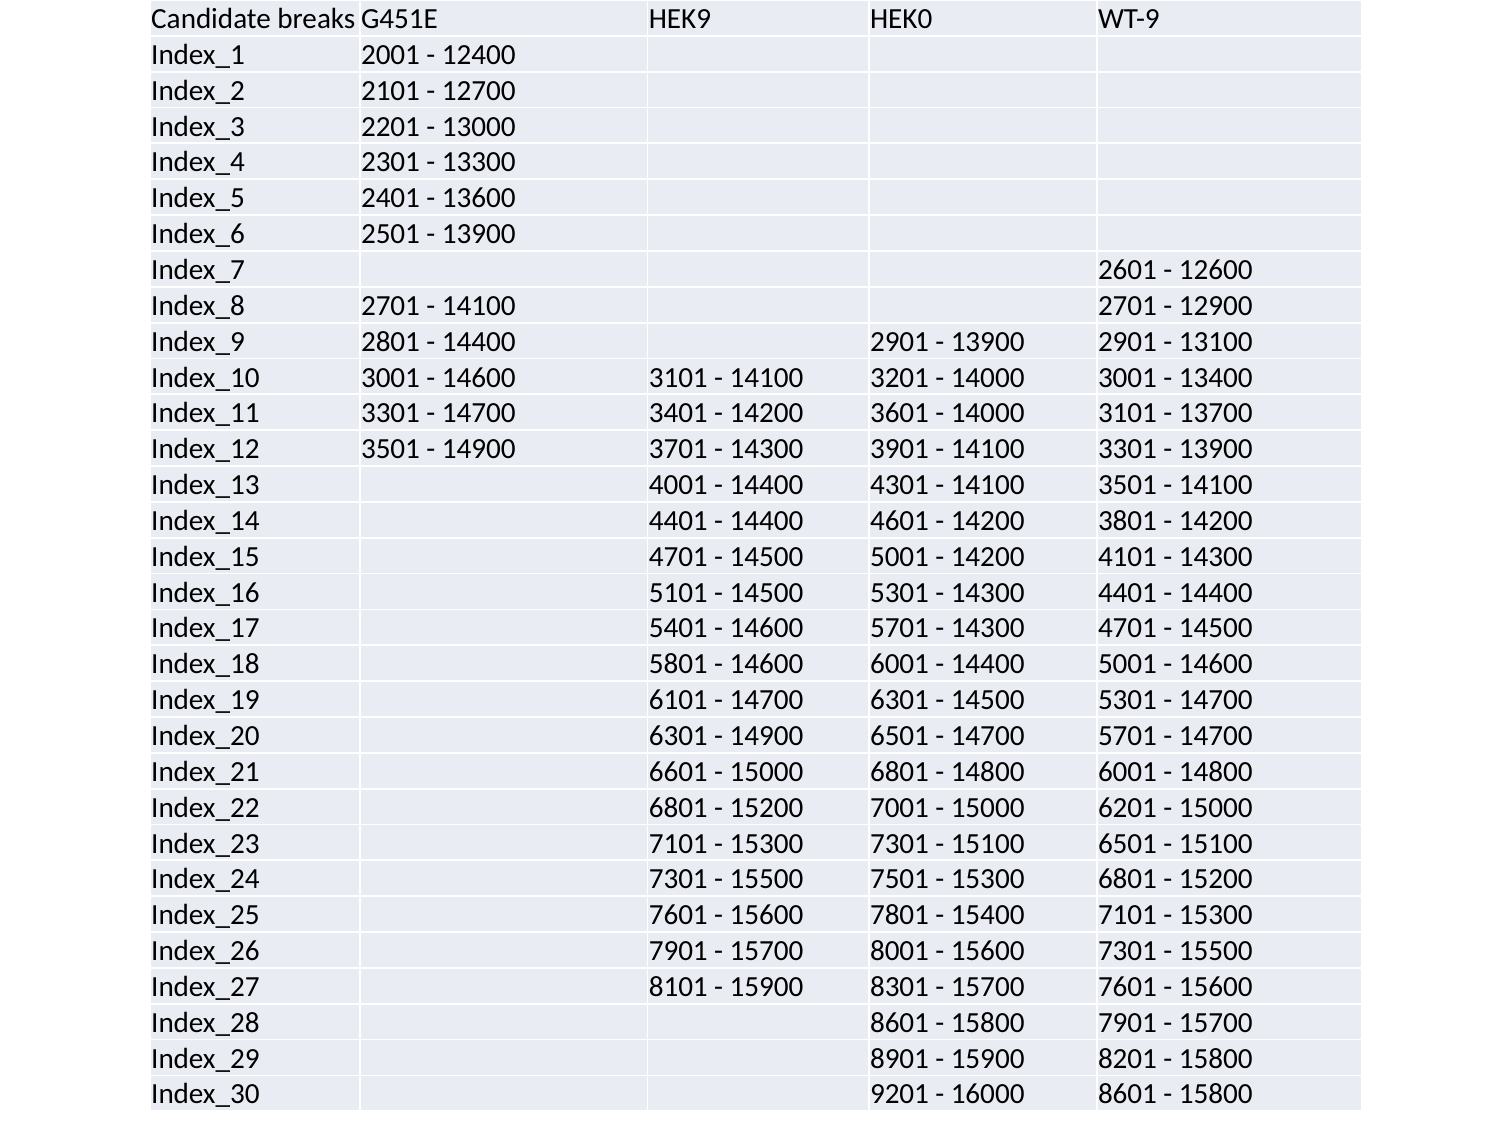

| Candidate breaks | G451E | HEK9 | HEK0 | WT-9 |
| --- | --- | --- | --- | --- |
| Index\_1 | 2001 - 12400 |  |  |  |
| Index\_2 | 2101 - 12700 |  |  |  |
| Index\_3 | 2201 - 13000 |  |  |  |
| Index\_4 | 2301 - 13300 |  |  |  |
| Index\_5 | 2401 - 13600 |  |  |  |
| Index\_6 | 2501 - 13900 |  |  |  |
| Index\_7 |  |  |  | 2601 - 12600 |
| Index\_8 | 2701 - 14100 |  |  | 2701 - 12900 |
| Index\_9 | 2801 - 14400 |  | 2901 - 13900 | 2901 - 13100 |
| Index\_10 | 3001 - 14600 | 3101 - 14100 | 3201 - 14000 | 3001 - 13400 |
| Index\_11 | 3301 - 14700 | 3401 - 14200 | 3601 - 14000 | 3101 - 13700 |
| Index\_12 | 3501 - 14900 | 3701 - 14300 | 3901 - 14100 | 3301 - 13900 |
| Index\_13 |  | 4001 - 14400 | 4301 - 14100 | 3501 - 14100 |
| Index\_14 |  | 4401 - 14400 | 4601 - 14200 | 3801 - 14200 |
| Index\_15 |  | 4701 - 14500 | 5001 - 14200 | 4101 - 14300 |
| Index\_16 |  | 5101 - 14500 | 5301 - 14300 | 4401 - 14400 |
| Index\_17 |  | 5401 - 14600 | 5701 - 14300 | 4701 - 14500 |
| Index\_18 |  | 5801 - 14600 | 6001 - 14400 | 5001 - 14600 |
| Index\_19 |  | 6101 - 14700 | 6301 - 14500 | 5301 - 14700 |
| Index\_20 |  | 6301 - 14900 | 6501 - 14700 | 5701 - 14700 |
| Index\_21 |  | 6601 - 15000 | 6801 - 14800 | 6001 - 14800 |
| Index\_22 |  | 6801 - 15200 | 7001 - 15000 | 6201 - 15000 |
| Index\_23 |  | 7101 - 15300 | 7301 - 15100 | 6501 - 15100 |
| Index\_24 |  | 7301 - 15500 | 7501 - 15300 | 6801 - 15200 |
| Index\_25 |  | 7601 - 15600 | 7801 - 15400 | 7101 - 15300 |
| Index\_26 |  | 7901 - 15700 | 8001 - 15600 | 7301 - 15500 |
| Index\_27 |  | 8101 - 15900 | 8301 - 15700 | 7601 - 15600 |
| Index\_28 |  |  | 8601 - 15800 | 7901 - 15700 |
| Index\_29 |  |  | 8901 - 15900 | 8201 - 15800 |
| Index\_30 |  |  | 9201 - 16000 | 8601 - 15800 |